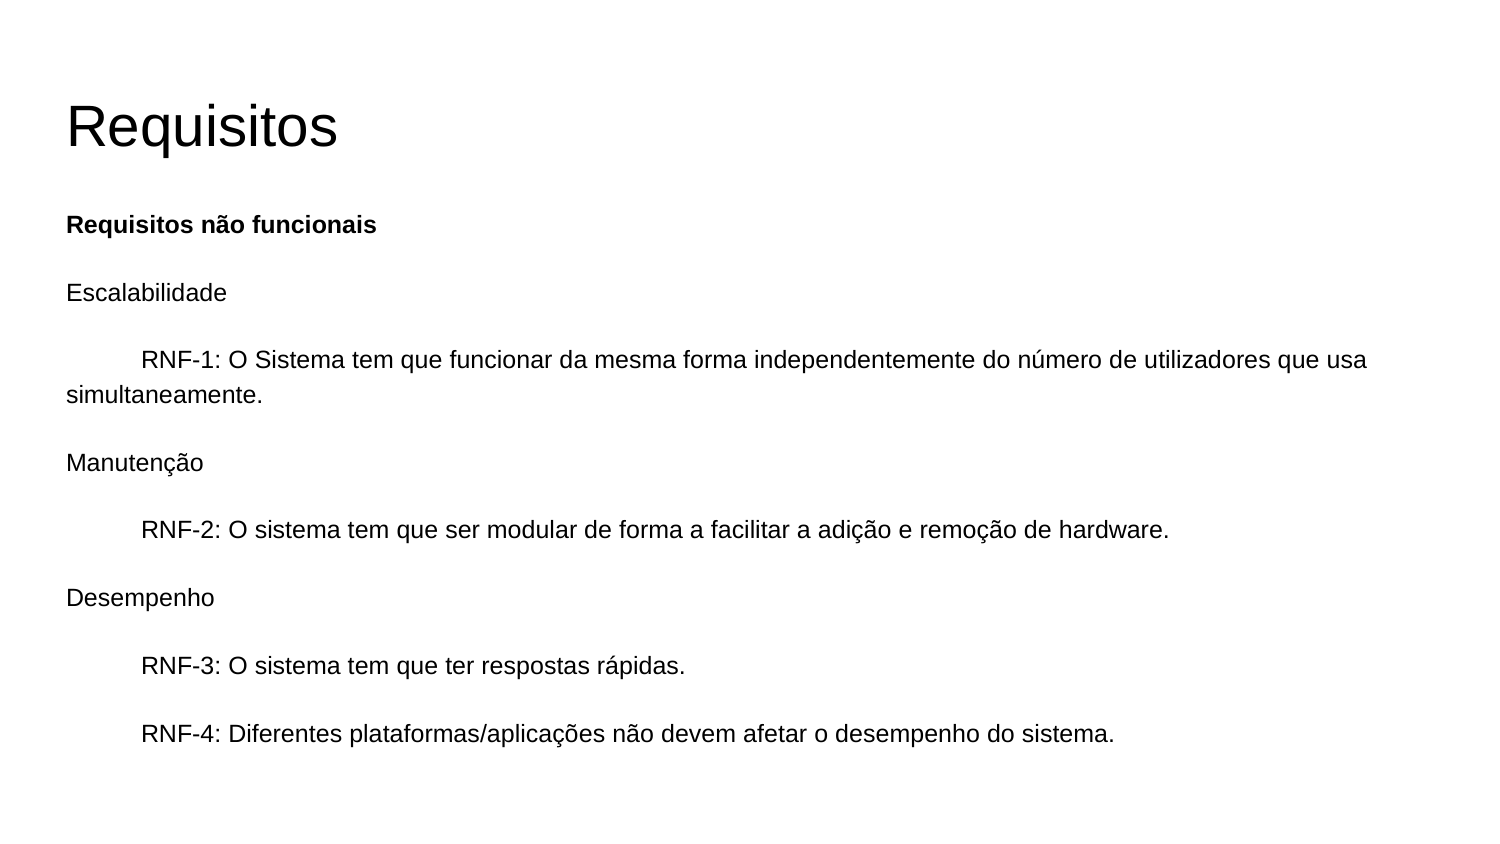

# Requisitos
Requisitos não funcionais
Escalabilidade
RNF-1: O Sistema tem que funcionar da mesma forma independentemente do número de utilizadores que usa simultaneamente.
Manutenção
RNF-2: O sistema tem que ser modular de forma a facilitar a adição e remoção de hardware.
Desempenho
RNF-3: O sistema tem que ter respostas rápidas.
RNF-4: Diferentes plataformas/aplicações não devem afetar o desempenho do sistema.